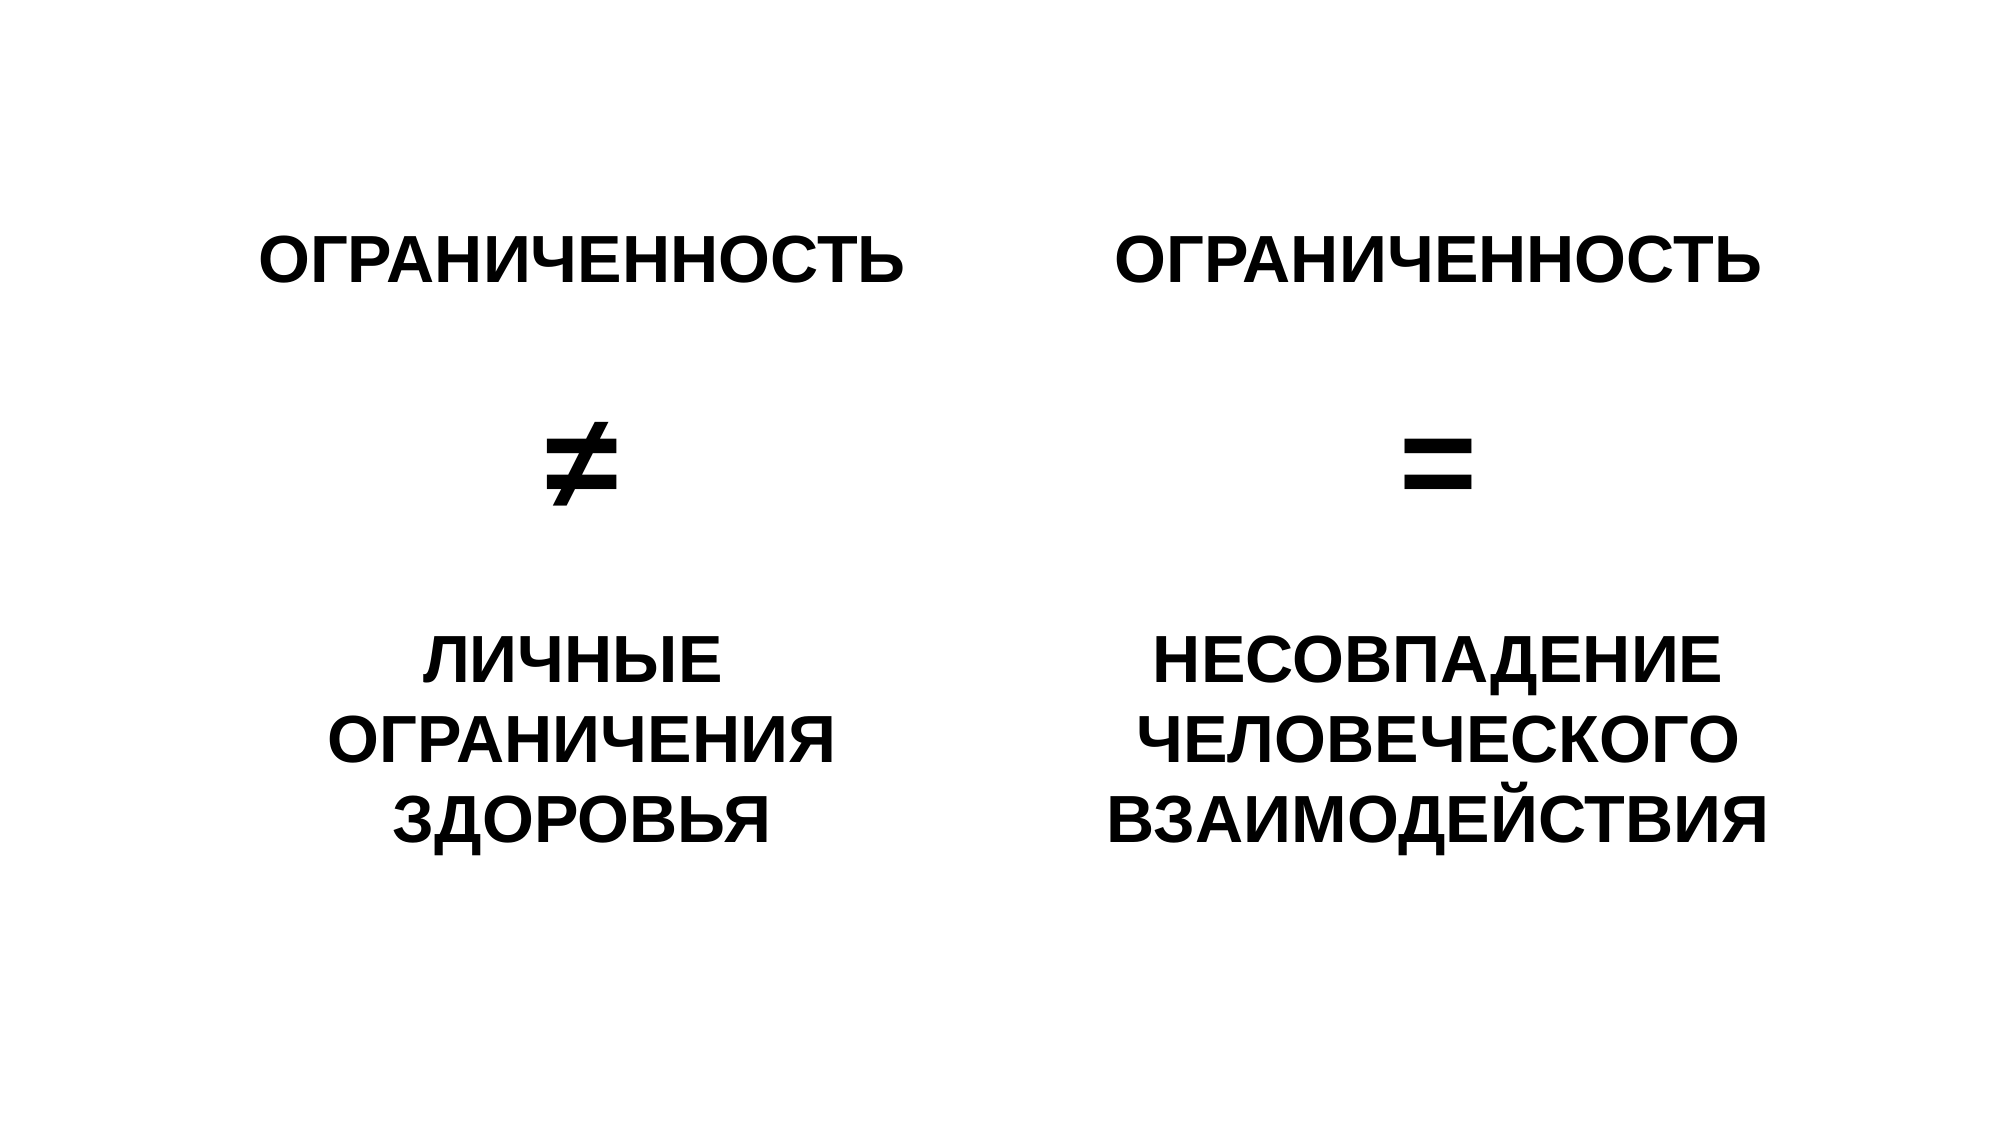

ОГРАНИЧЕННОСТЬ
=

НЕСОВПАДЕНИЕ
ЧЕЛОВЕЧЕСКОГО
ВЗАИМОДЕЙСТВИЯ
ОГРАНИЧЕННОСТЬ
≠

ЛИЧНЫЕ
ОГРАНИЧЕНИЯ
ЗДОРОВЬЯ